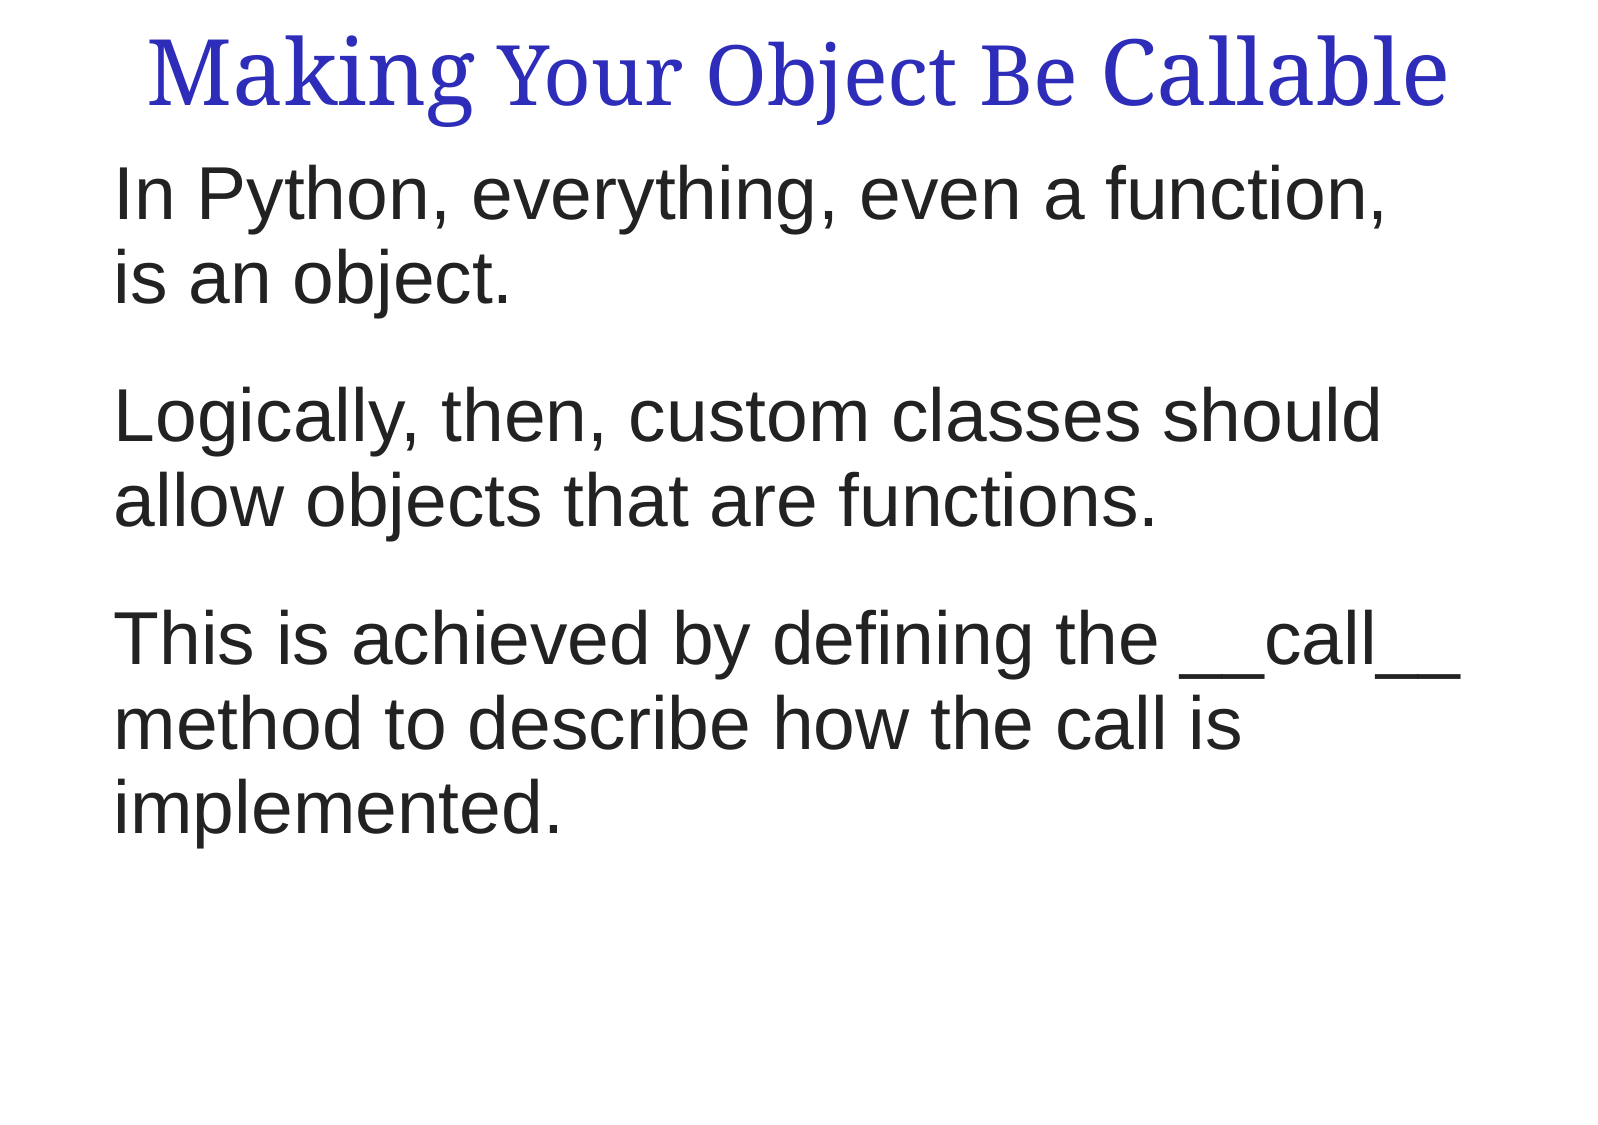

# Making Your Object Be Callable
In Python, everything, even a function,
is an object.

Logically, then, custom classes should allow objects that are functions.

This is achieved by defining the __call__ method to describe how the call is implemented.